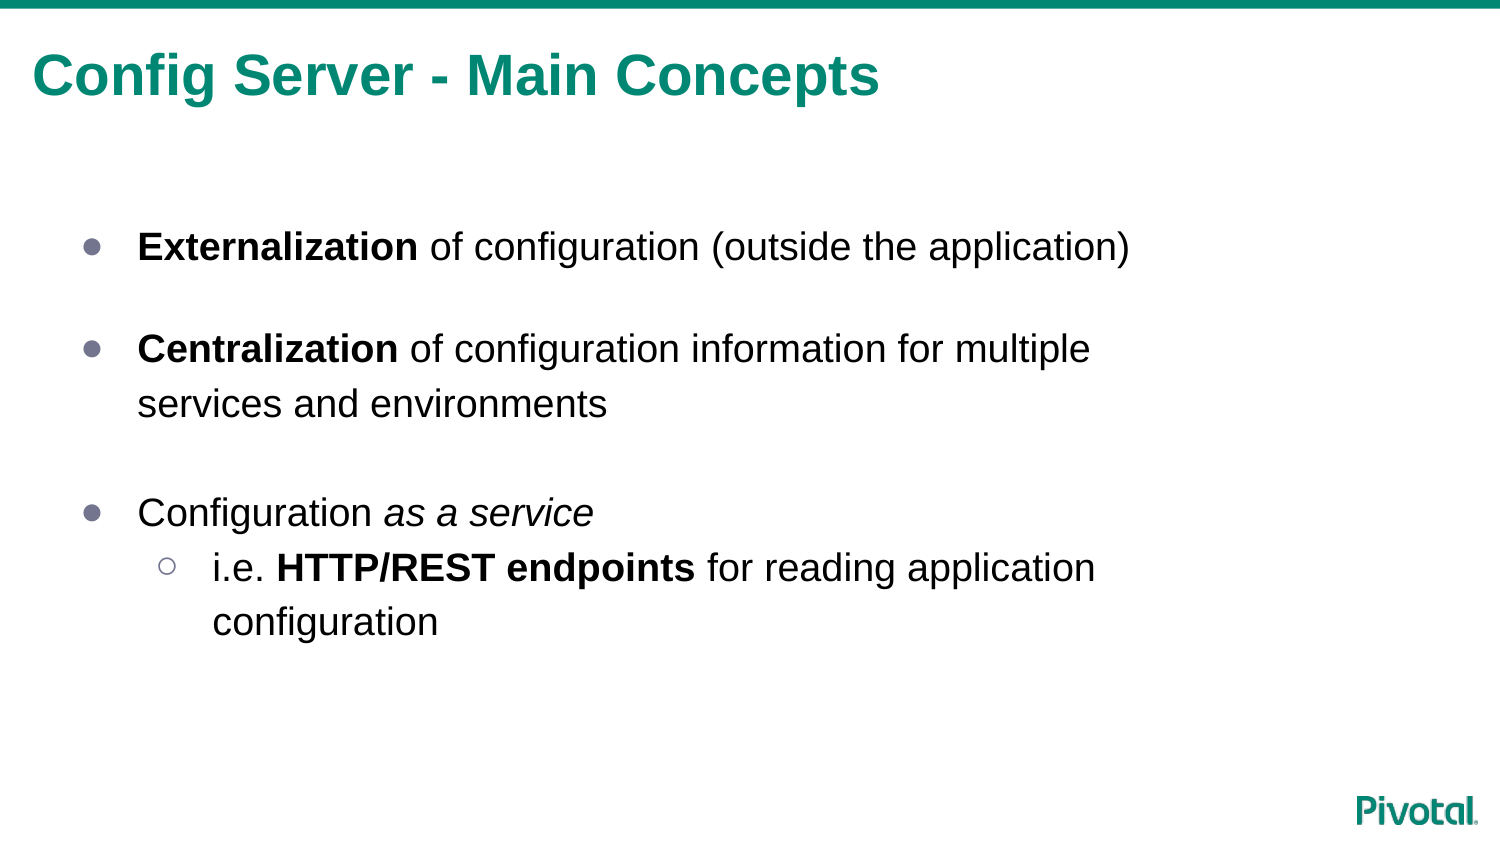

# Config Server - Main Concepts

Externalization of configuration (outside the application)
Centralization of configuration information for multiple services and environments
Configuration as a service
i.e. HTTP/REST endpoints for reading application configuration